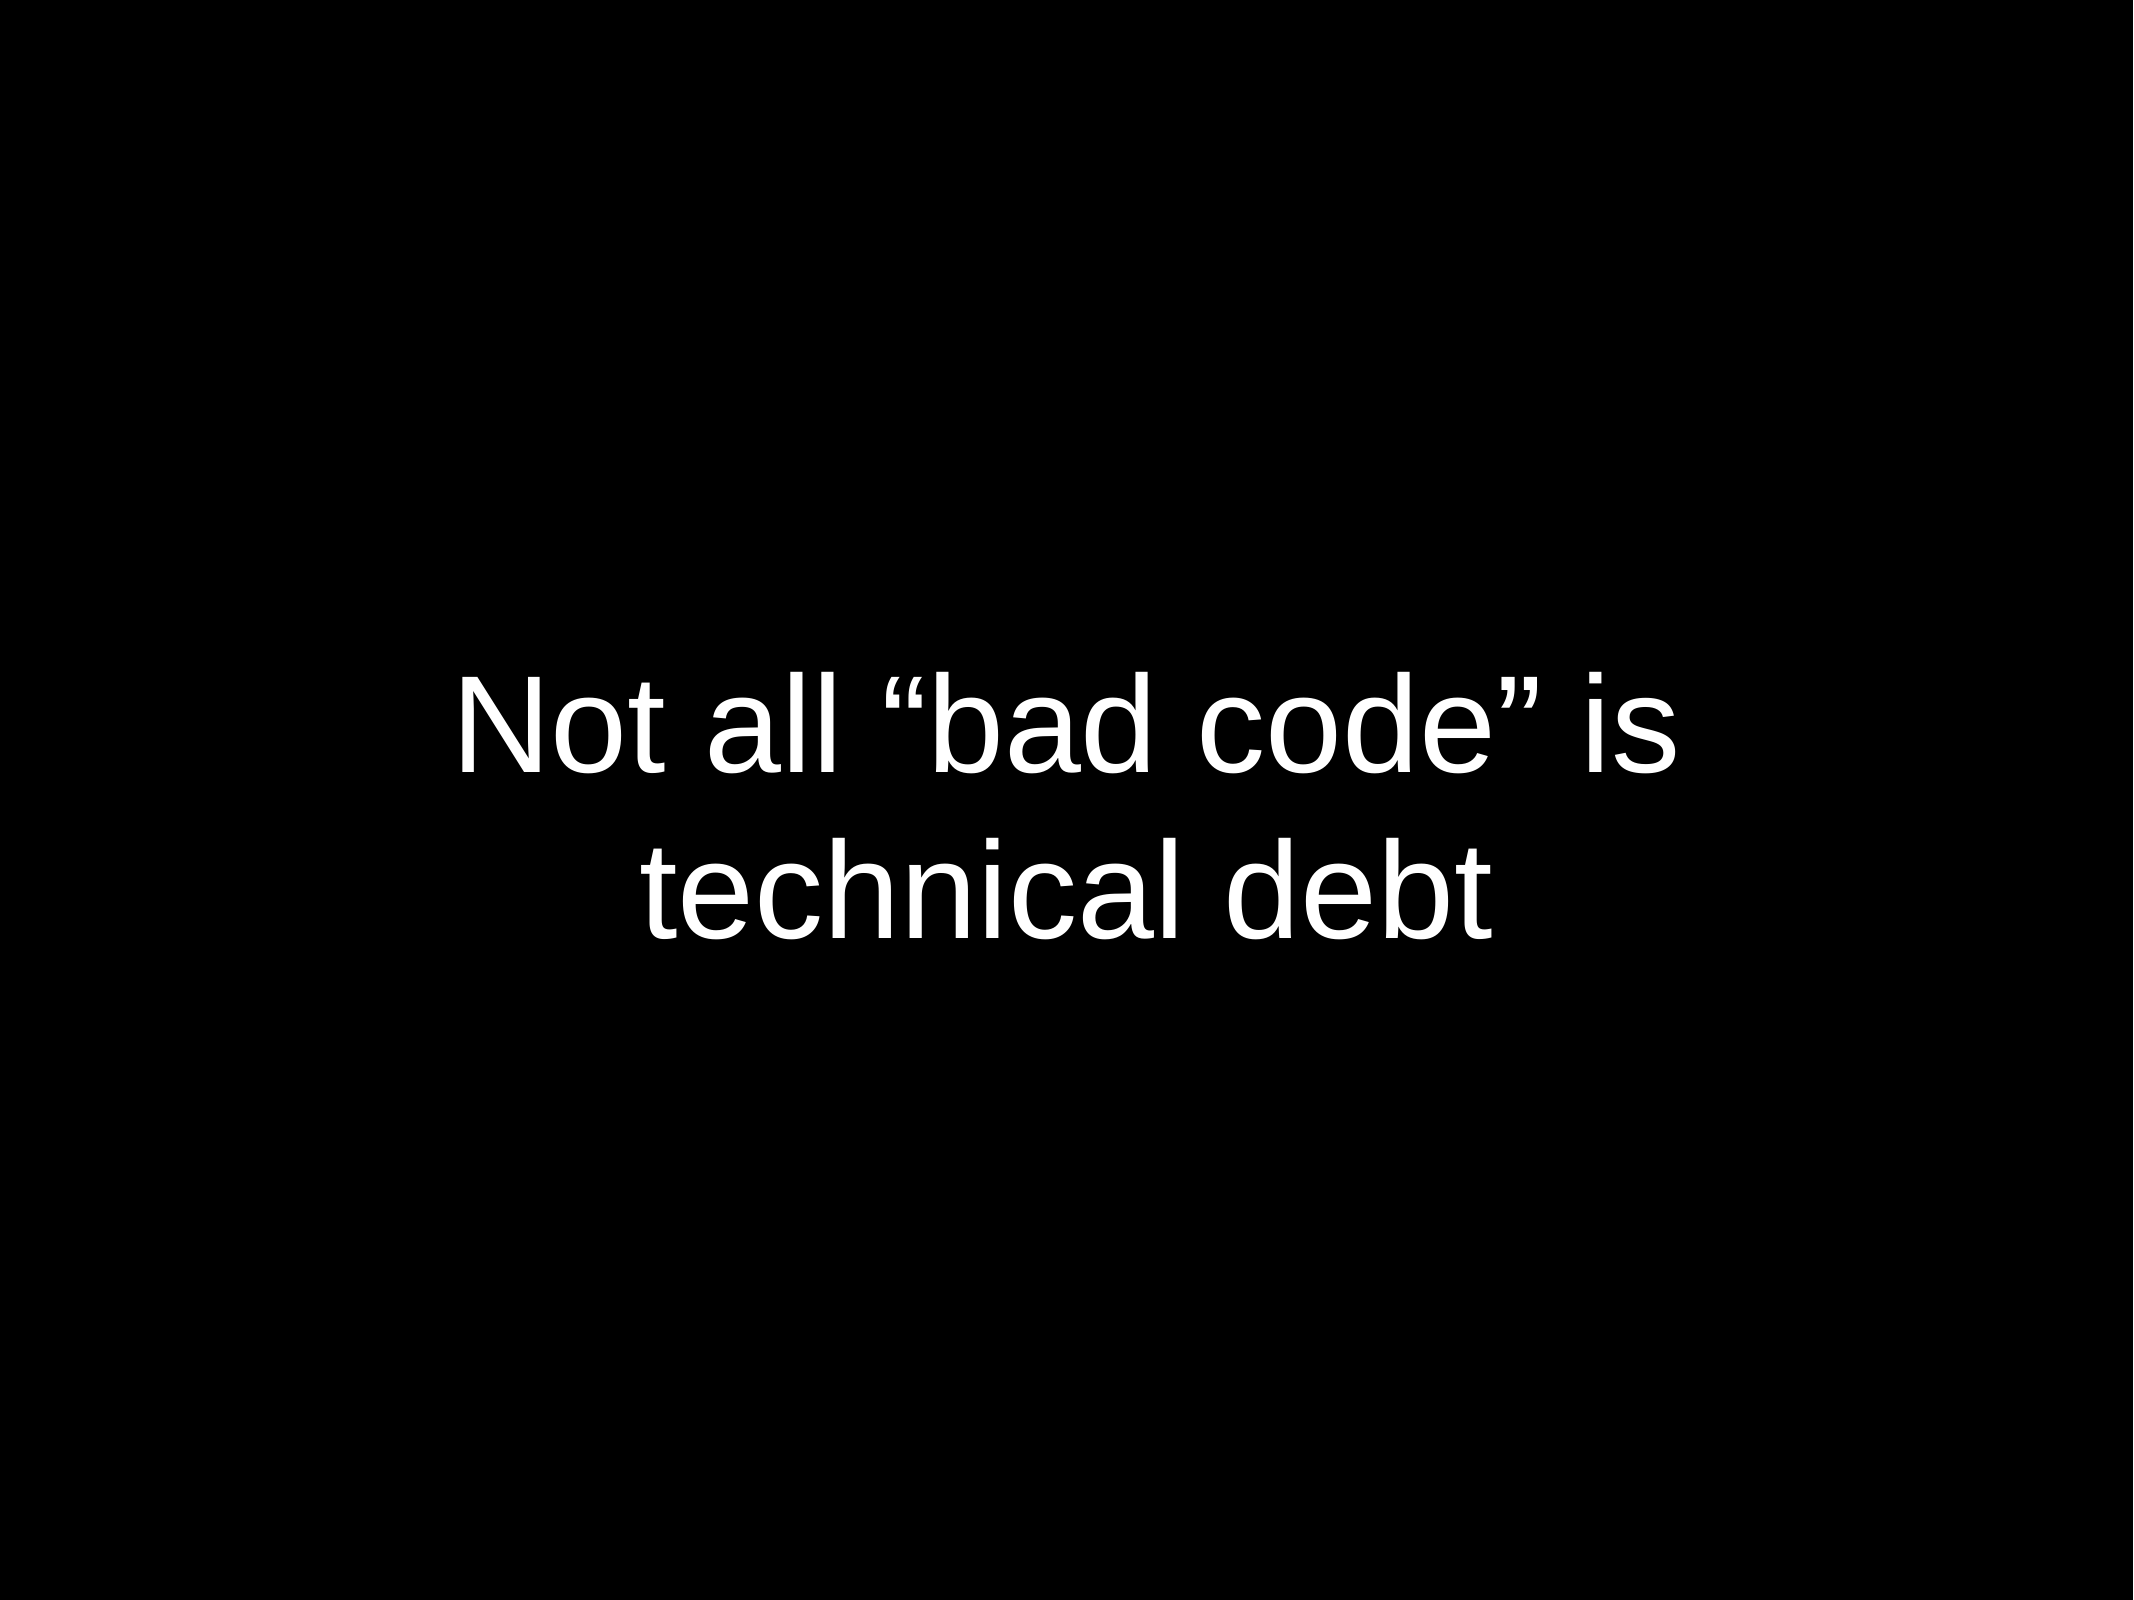

# Not all “bad code” is technical debt